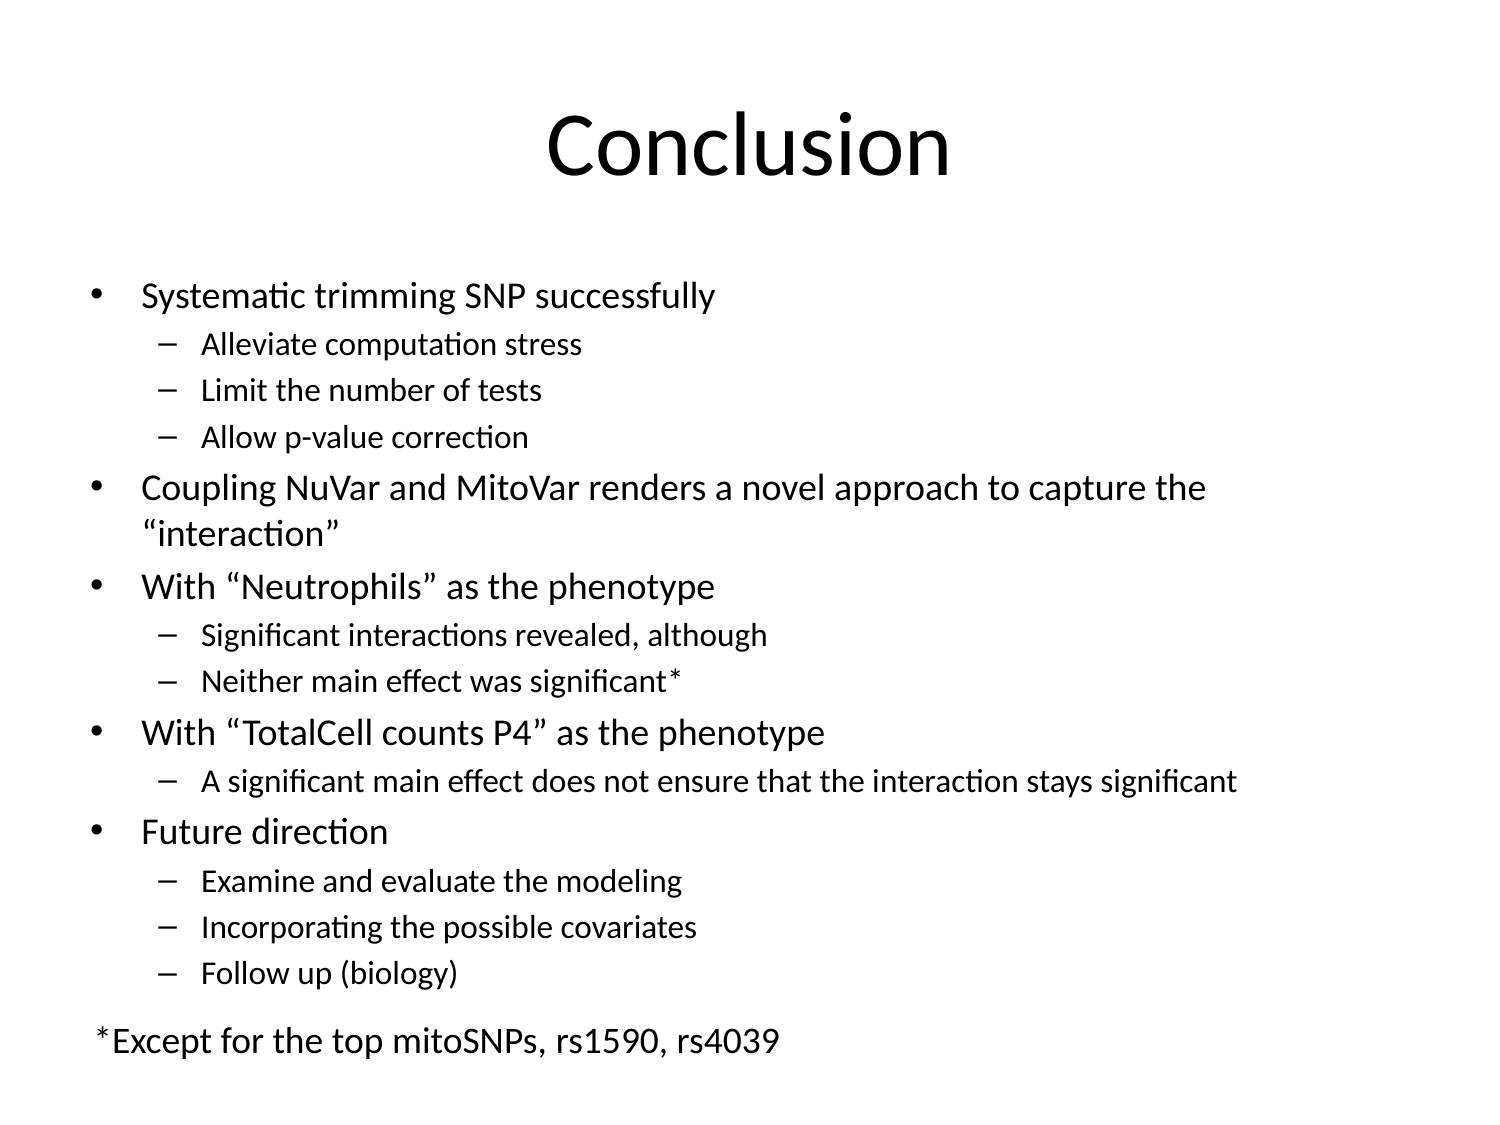

# Conclusion
Systematic trimming SNP successfully
Alleviate computation stress
Limit the number of tests
Allow p-value correction
Coupling NuVar and MitoVar renders a novel approach to capture the “interaction”
With “Neutrophils” as the phenotype
Significant interactions revealed, although
Neither main effect was significant*
With “TotalCell counts P4” as the phenotype
A significant main effect does not ensure that the interaction stays significant
Future direction
Examine and evaluate the modeling
Incorporating the possible covariates
Follow up (biology)
*Except for the top mitoSNPs, rs1590, rs4039